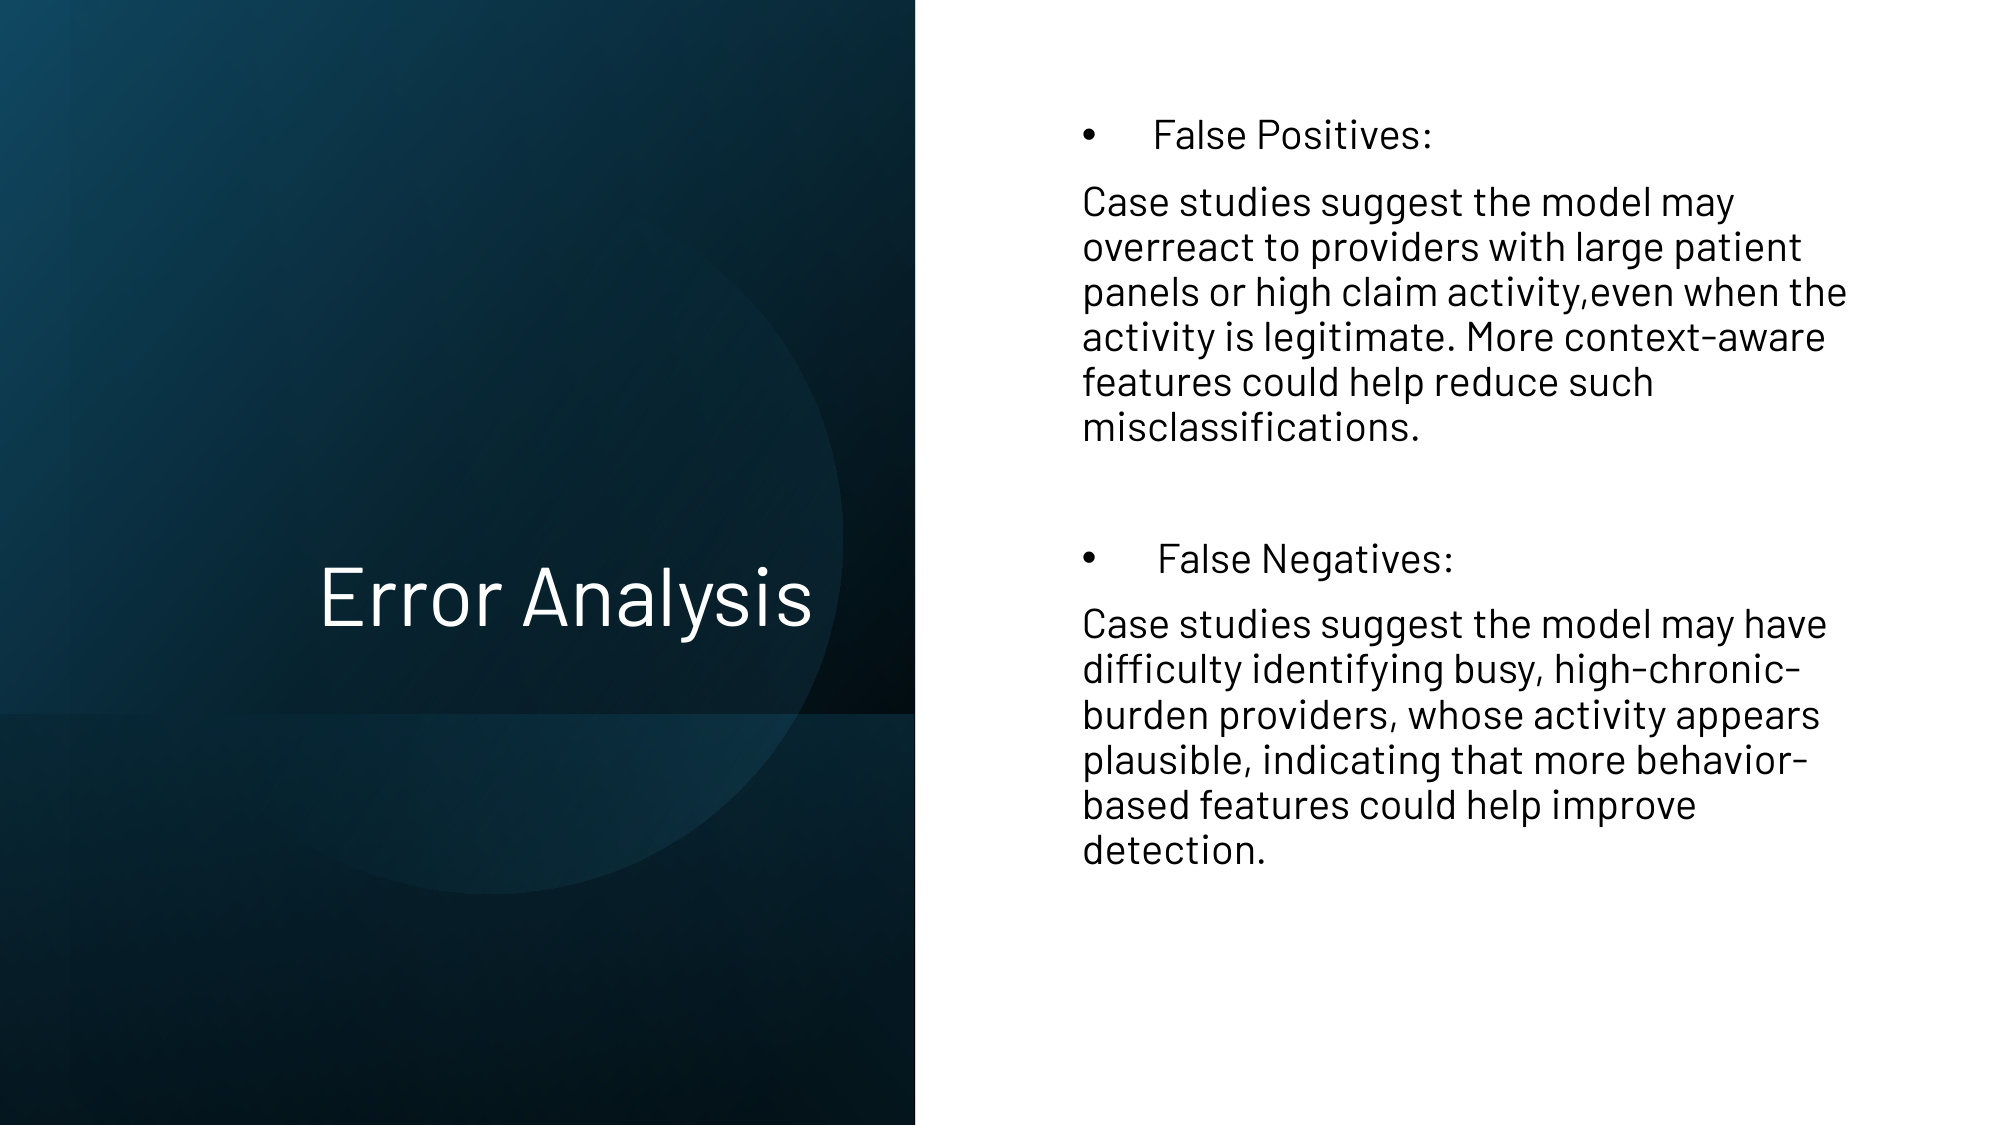

# Error Analysis

    False Positives:
Case studies suggest the model may overreact to providers with large patient panels or high claim activity,even when the activity is legitimate. More context-aware features could help reduce such misclassifications.

False Negatives:
Case studies suggest the model may have difficulty identifying busy, high-chronic-burden providers, whose activity appears plausible, indicating that more behavior-based features could help improve detection.